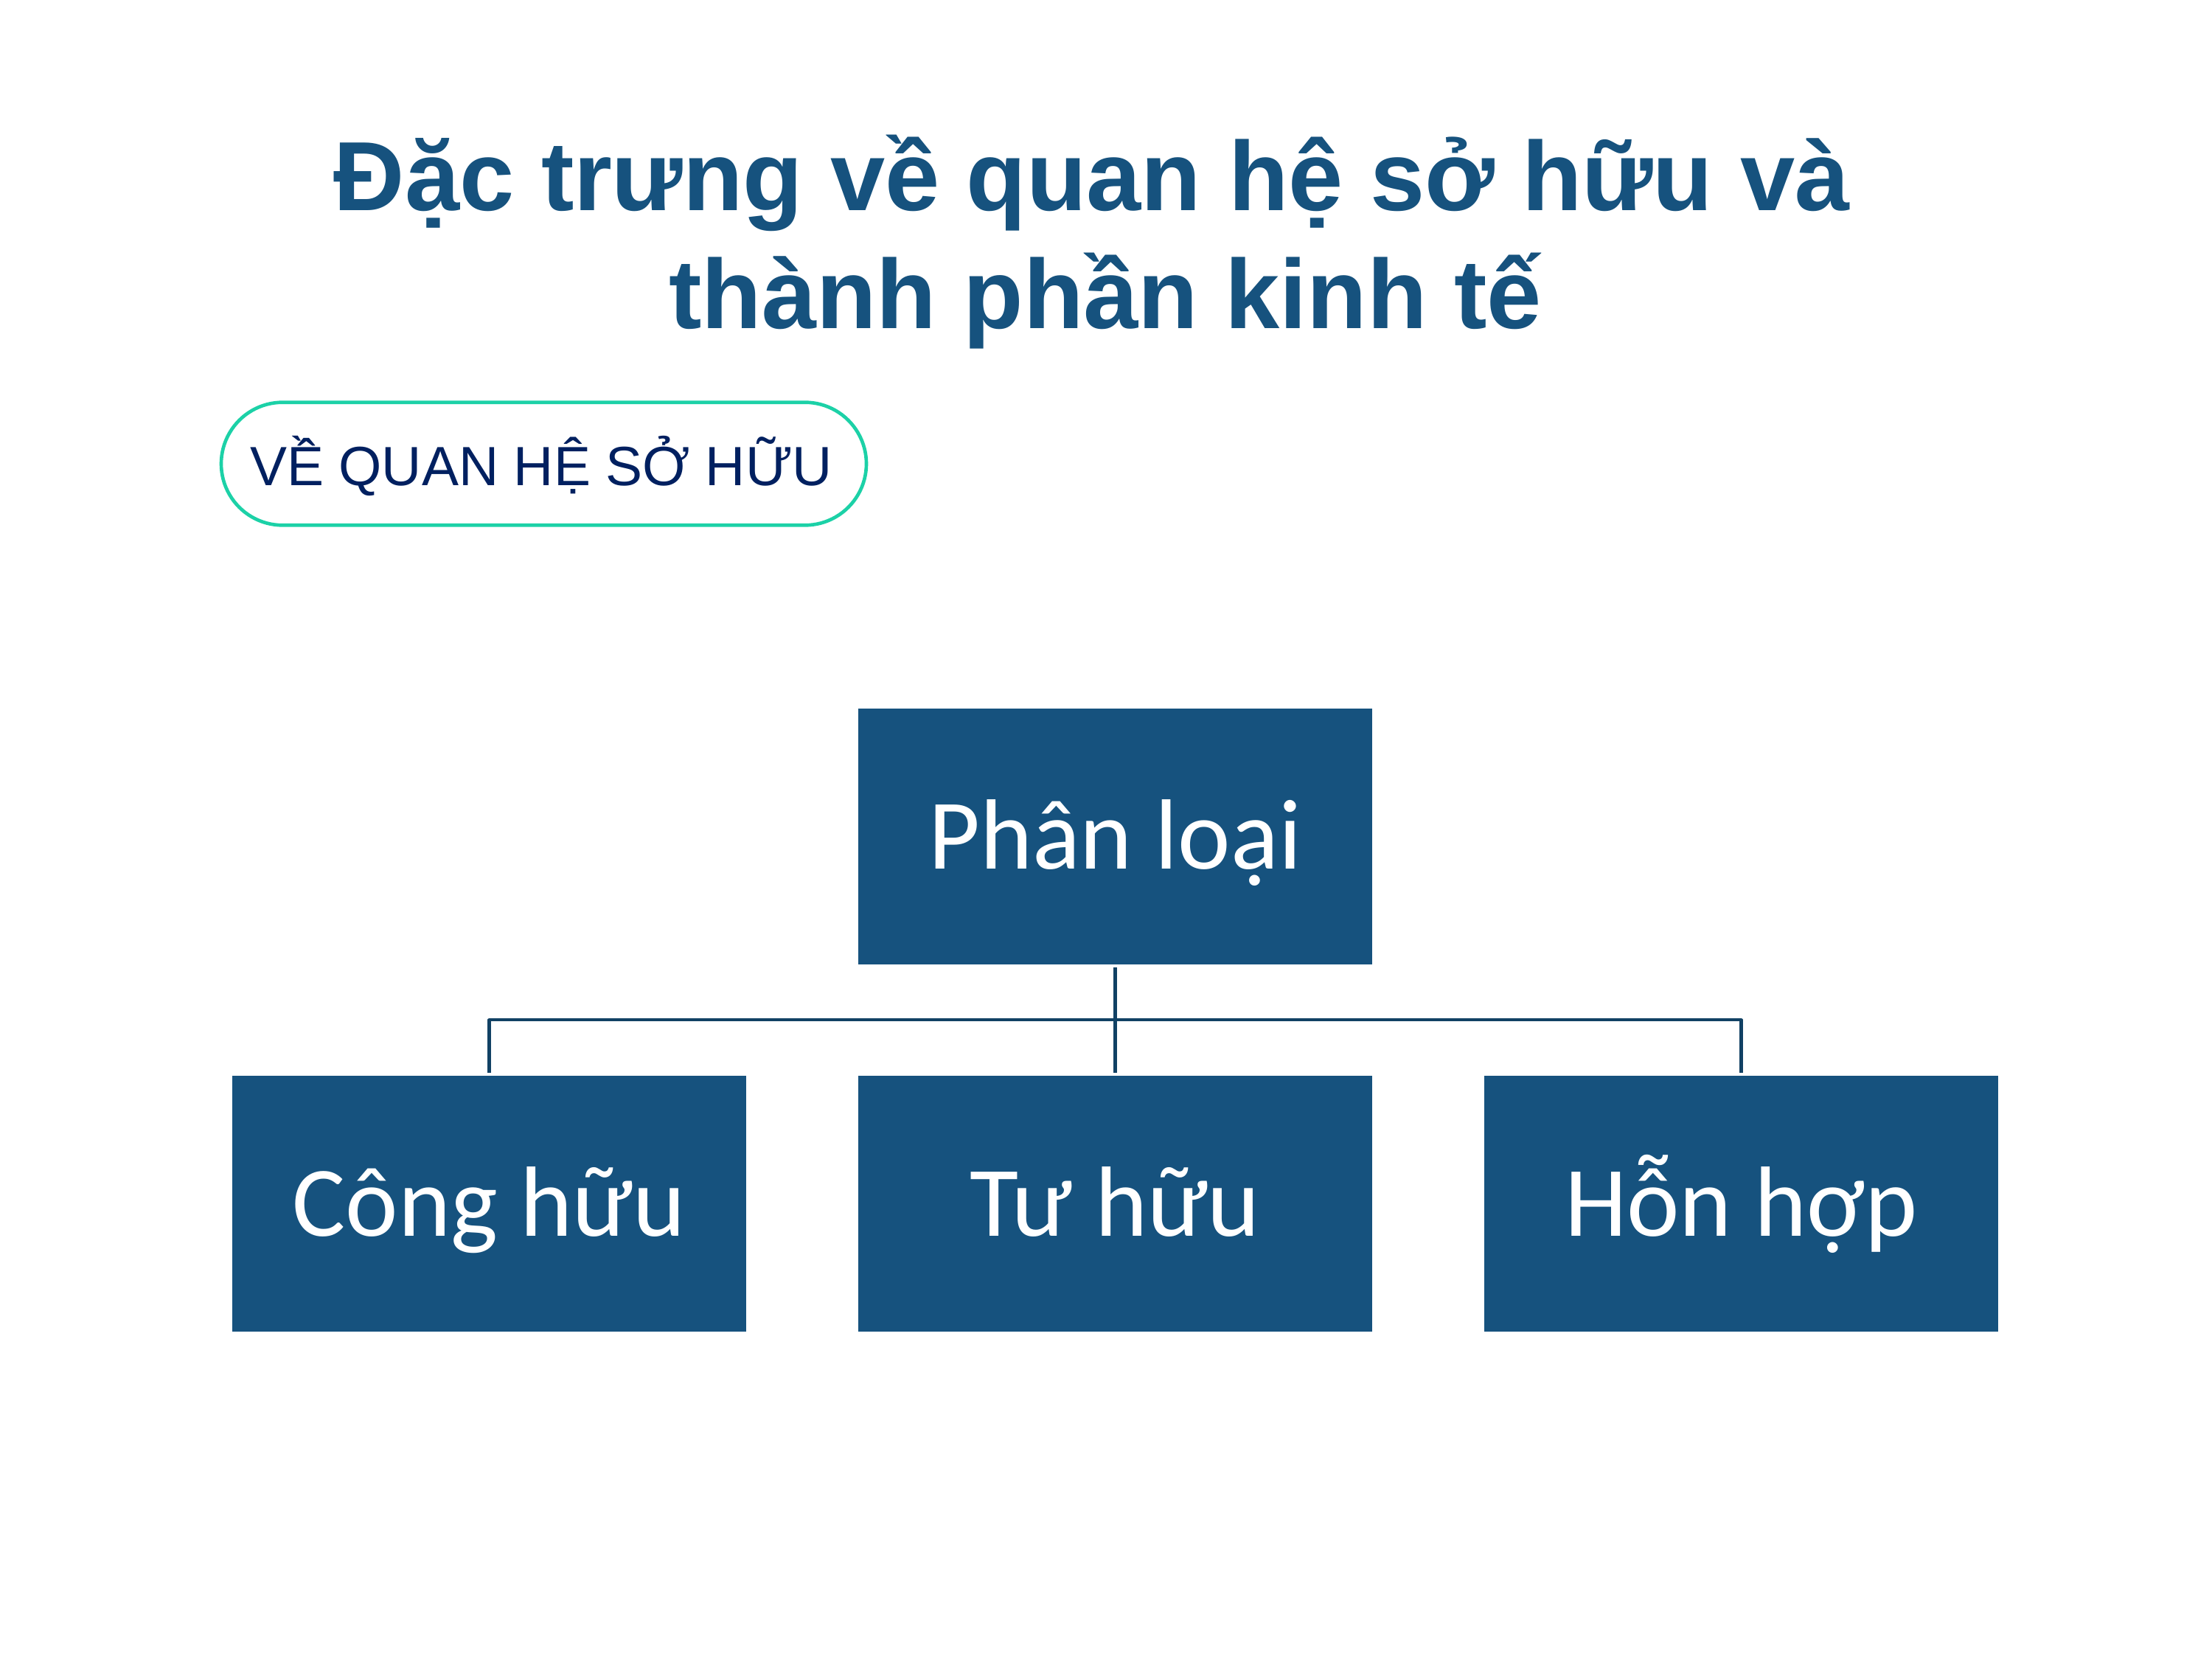

# Đặc trưng về quan hệ sở hữu và thành phần kinh tế
VỀ QUAN HỆ SỞ HỮU
Phân loại
Công hữu
Tư hữu
Hỗn hợp